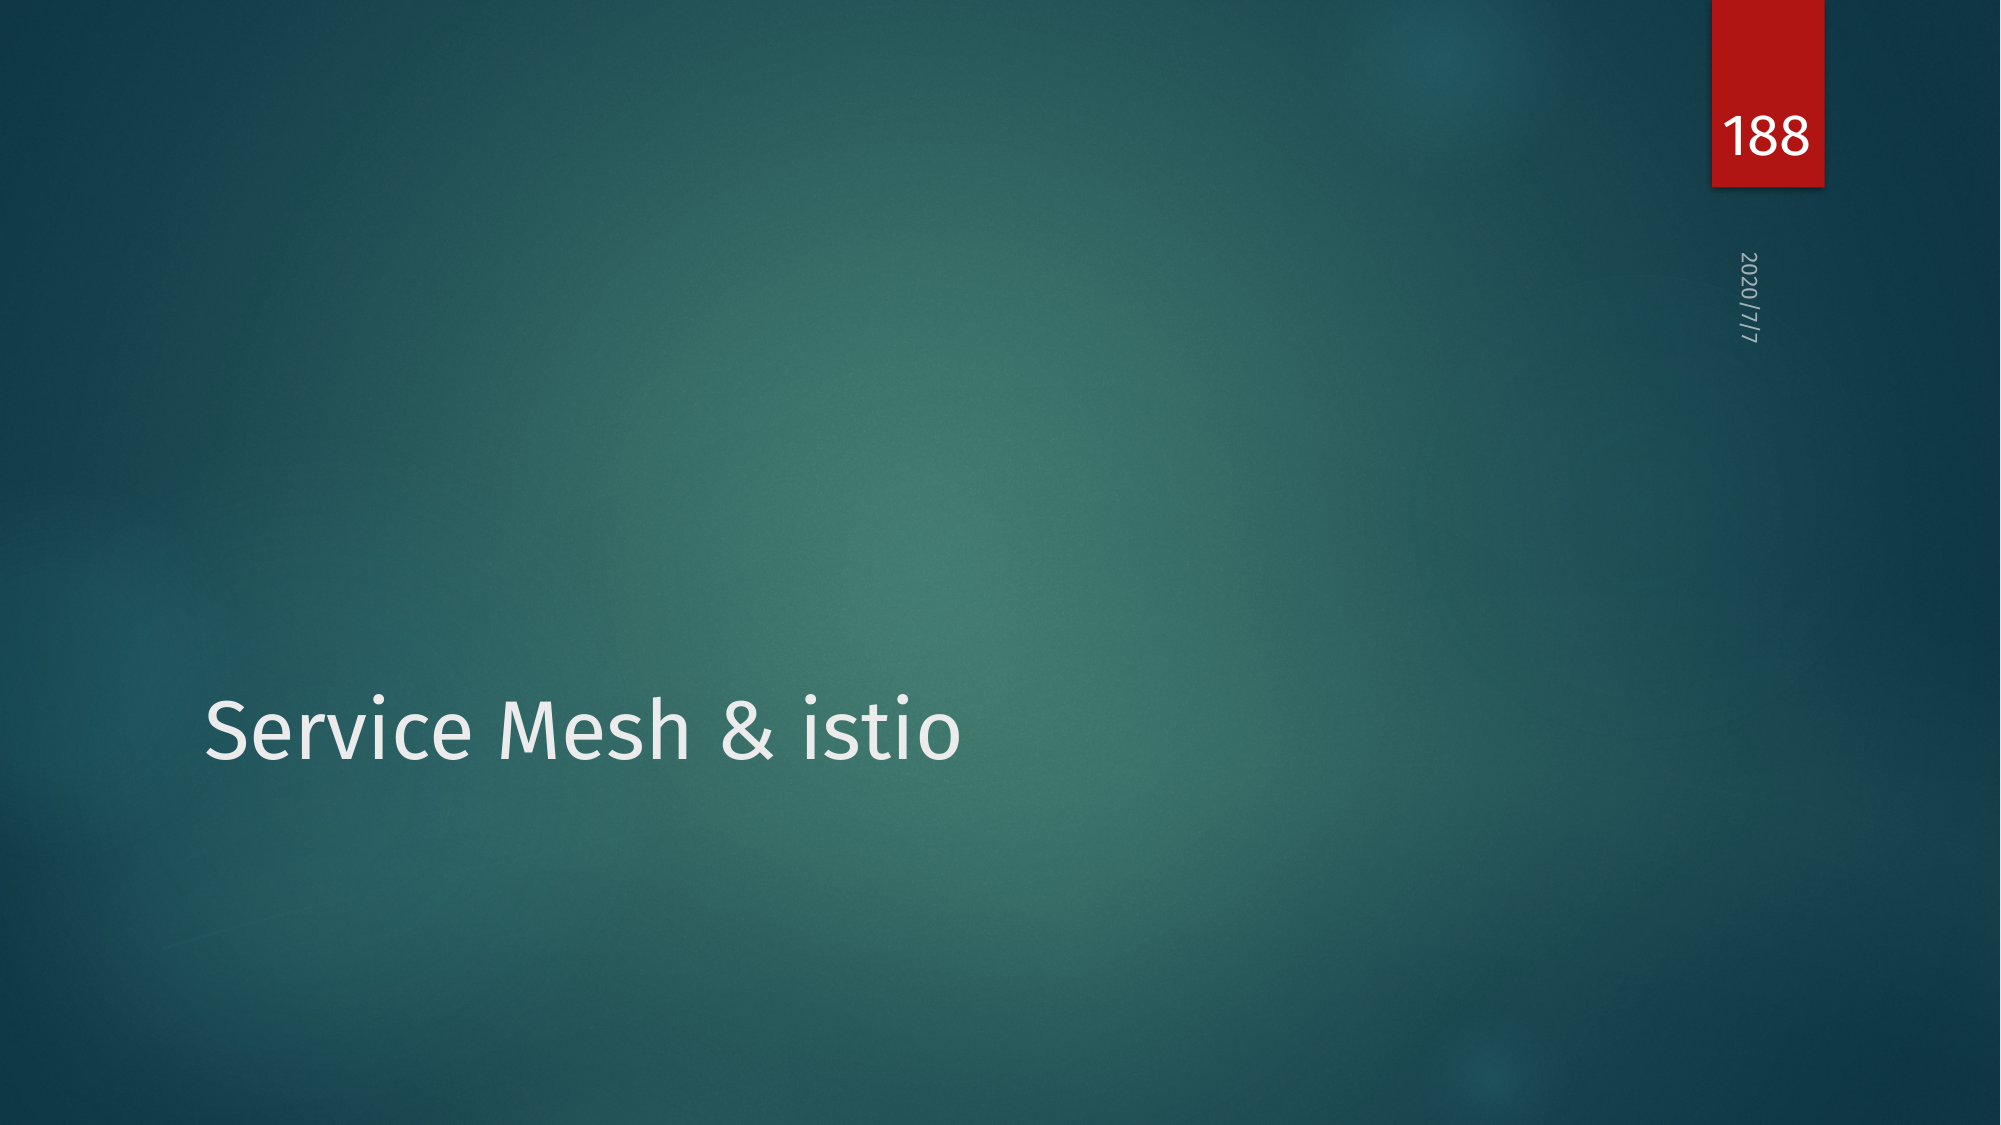

188
2020/7/7
# Service Mesh & istio